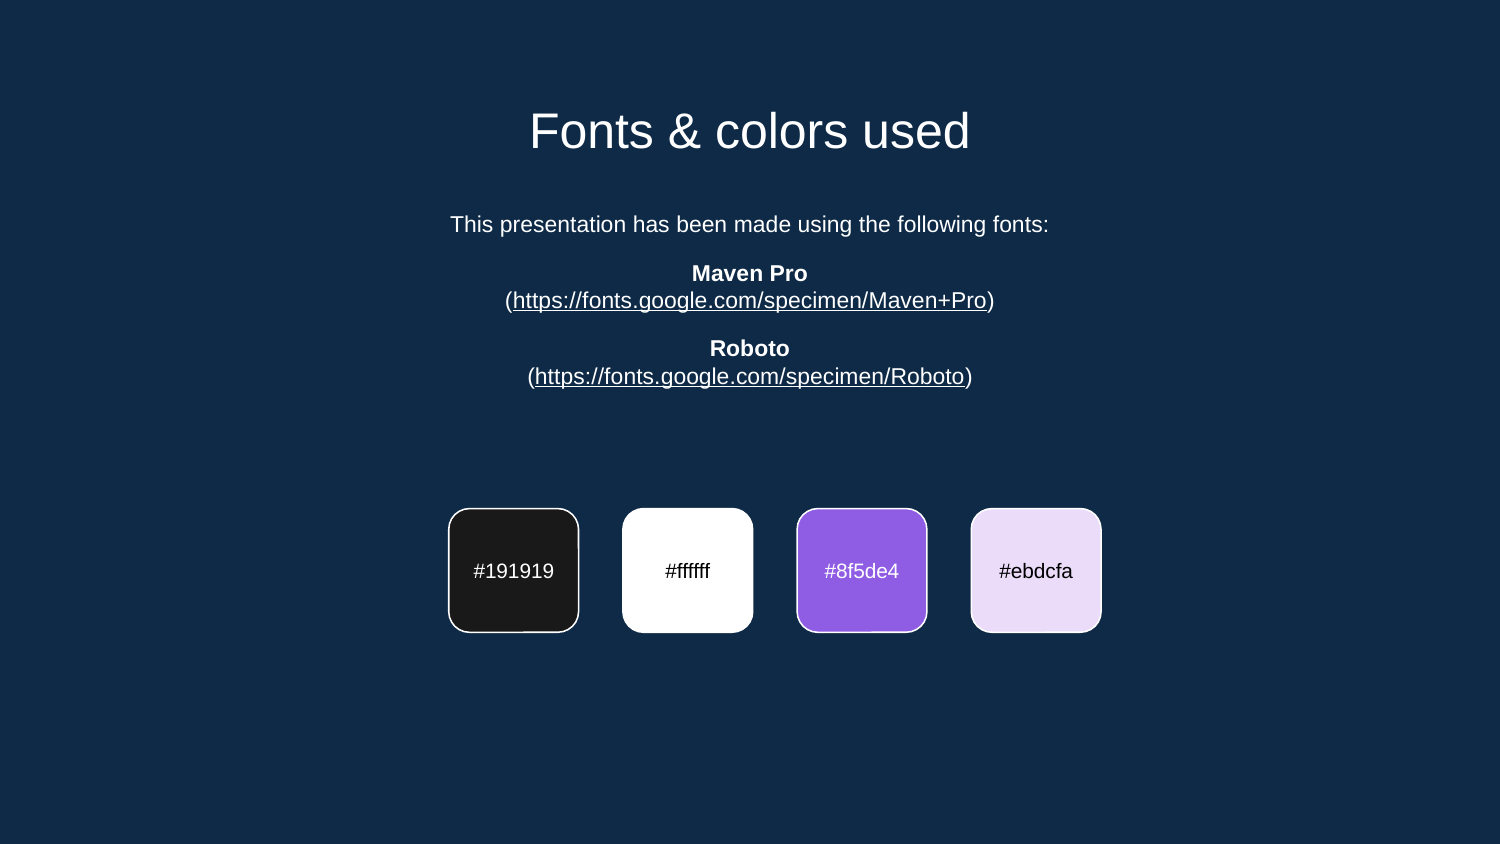

# Fonts & colors used
This presentation has been made using the following fonts:
Maven Pro
(https://fonts.google.com/specimen/Maven+Pro)
Roboto
(https://fonts.google.com/specimen/Roboto)

#191919
#ffffff
#8f5de4
#ebdcfa